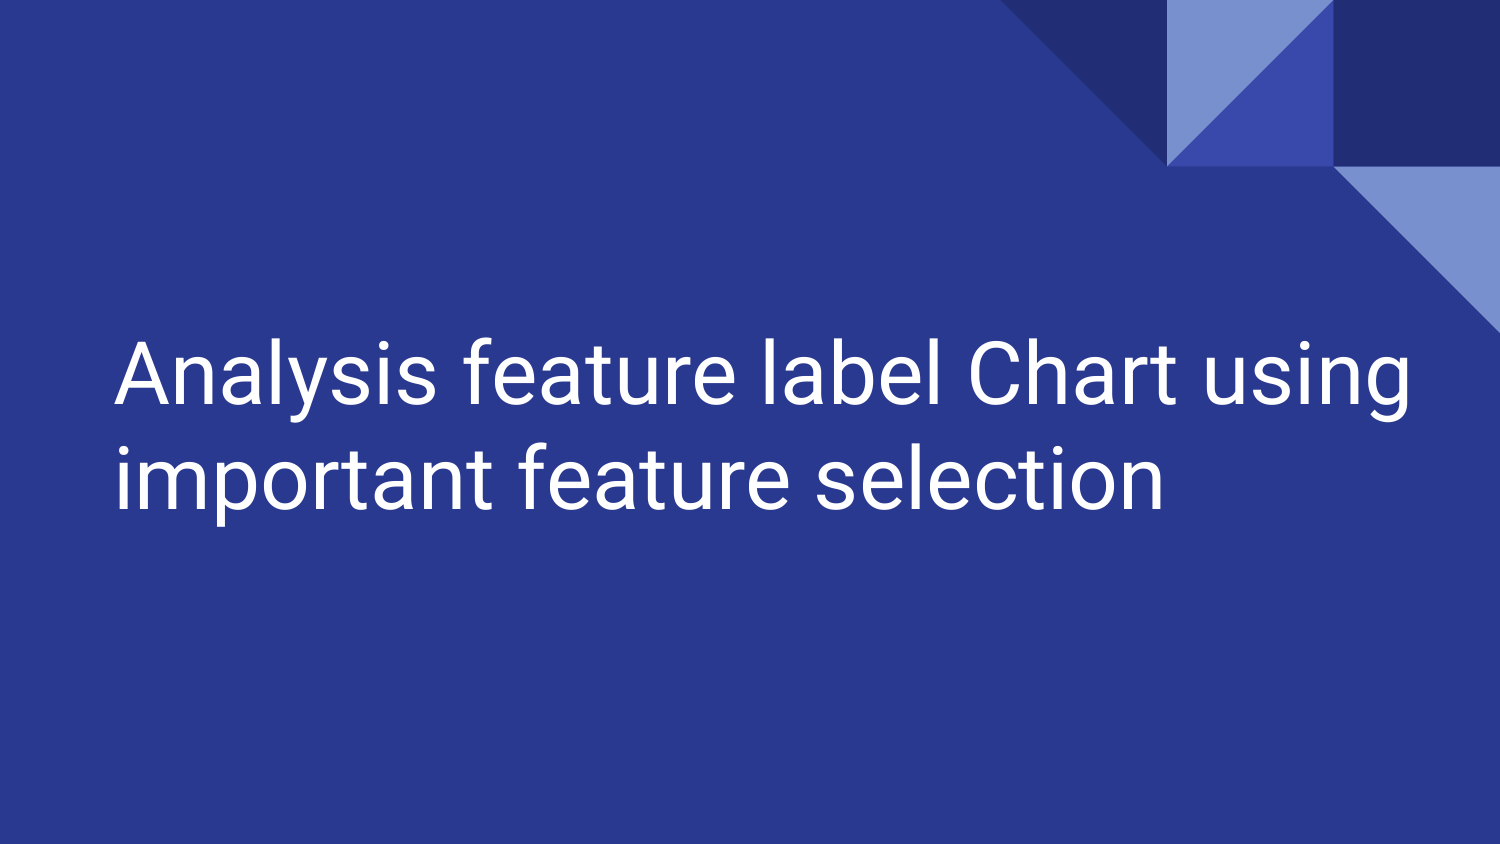

# Analysis feature label Chart using important feature selection